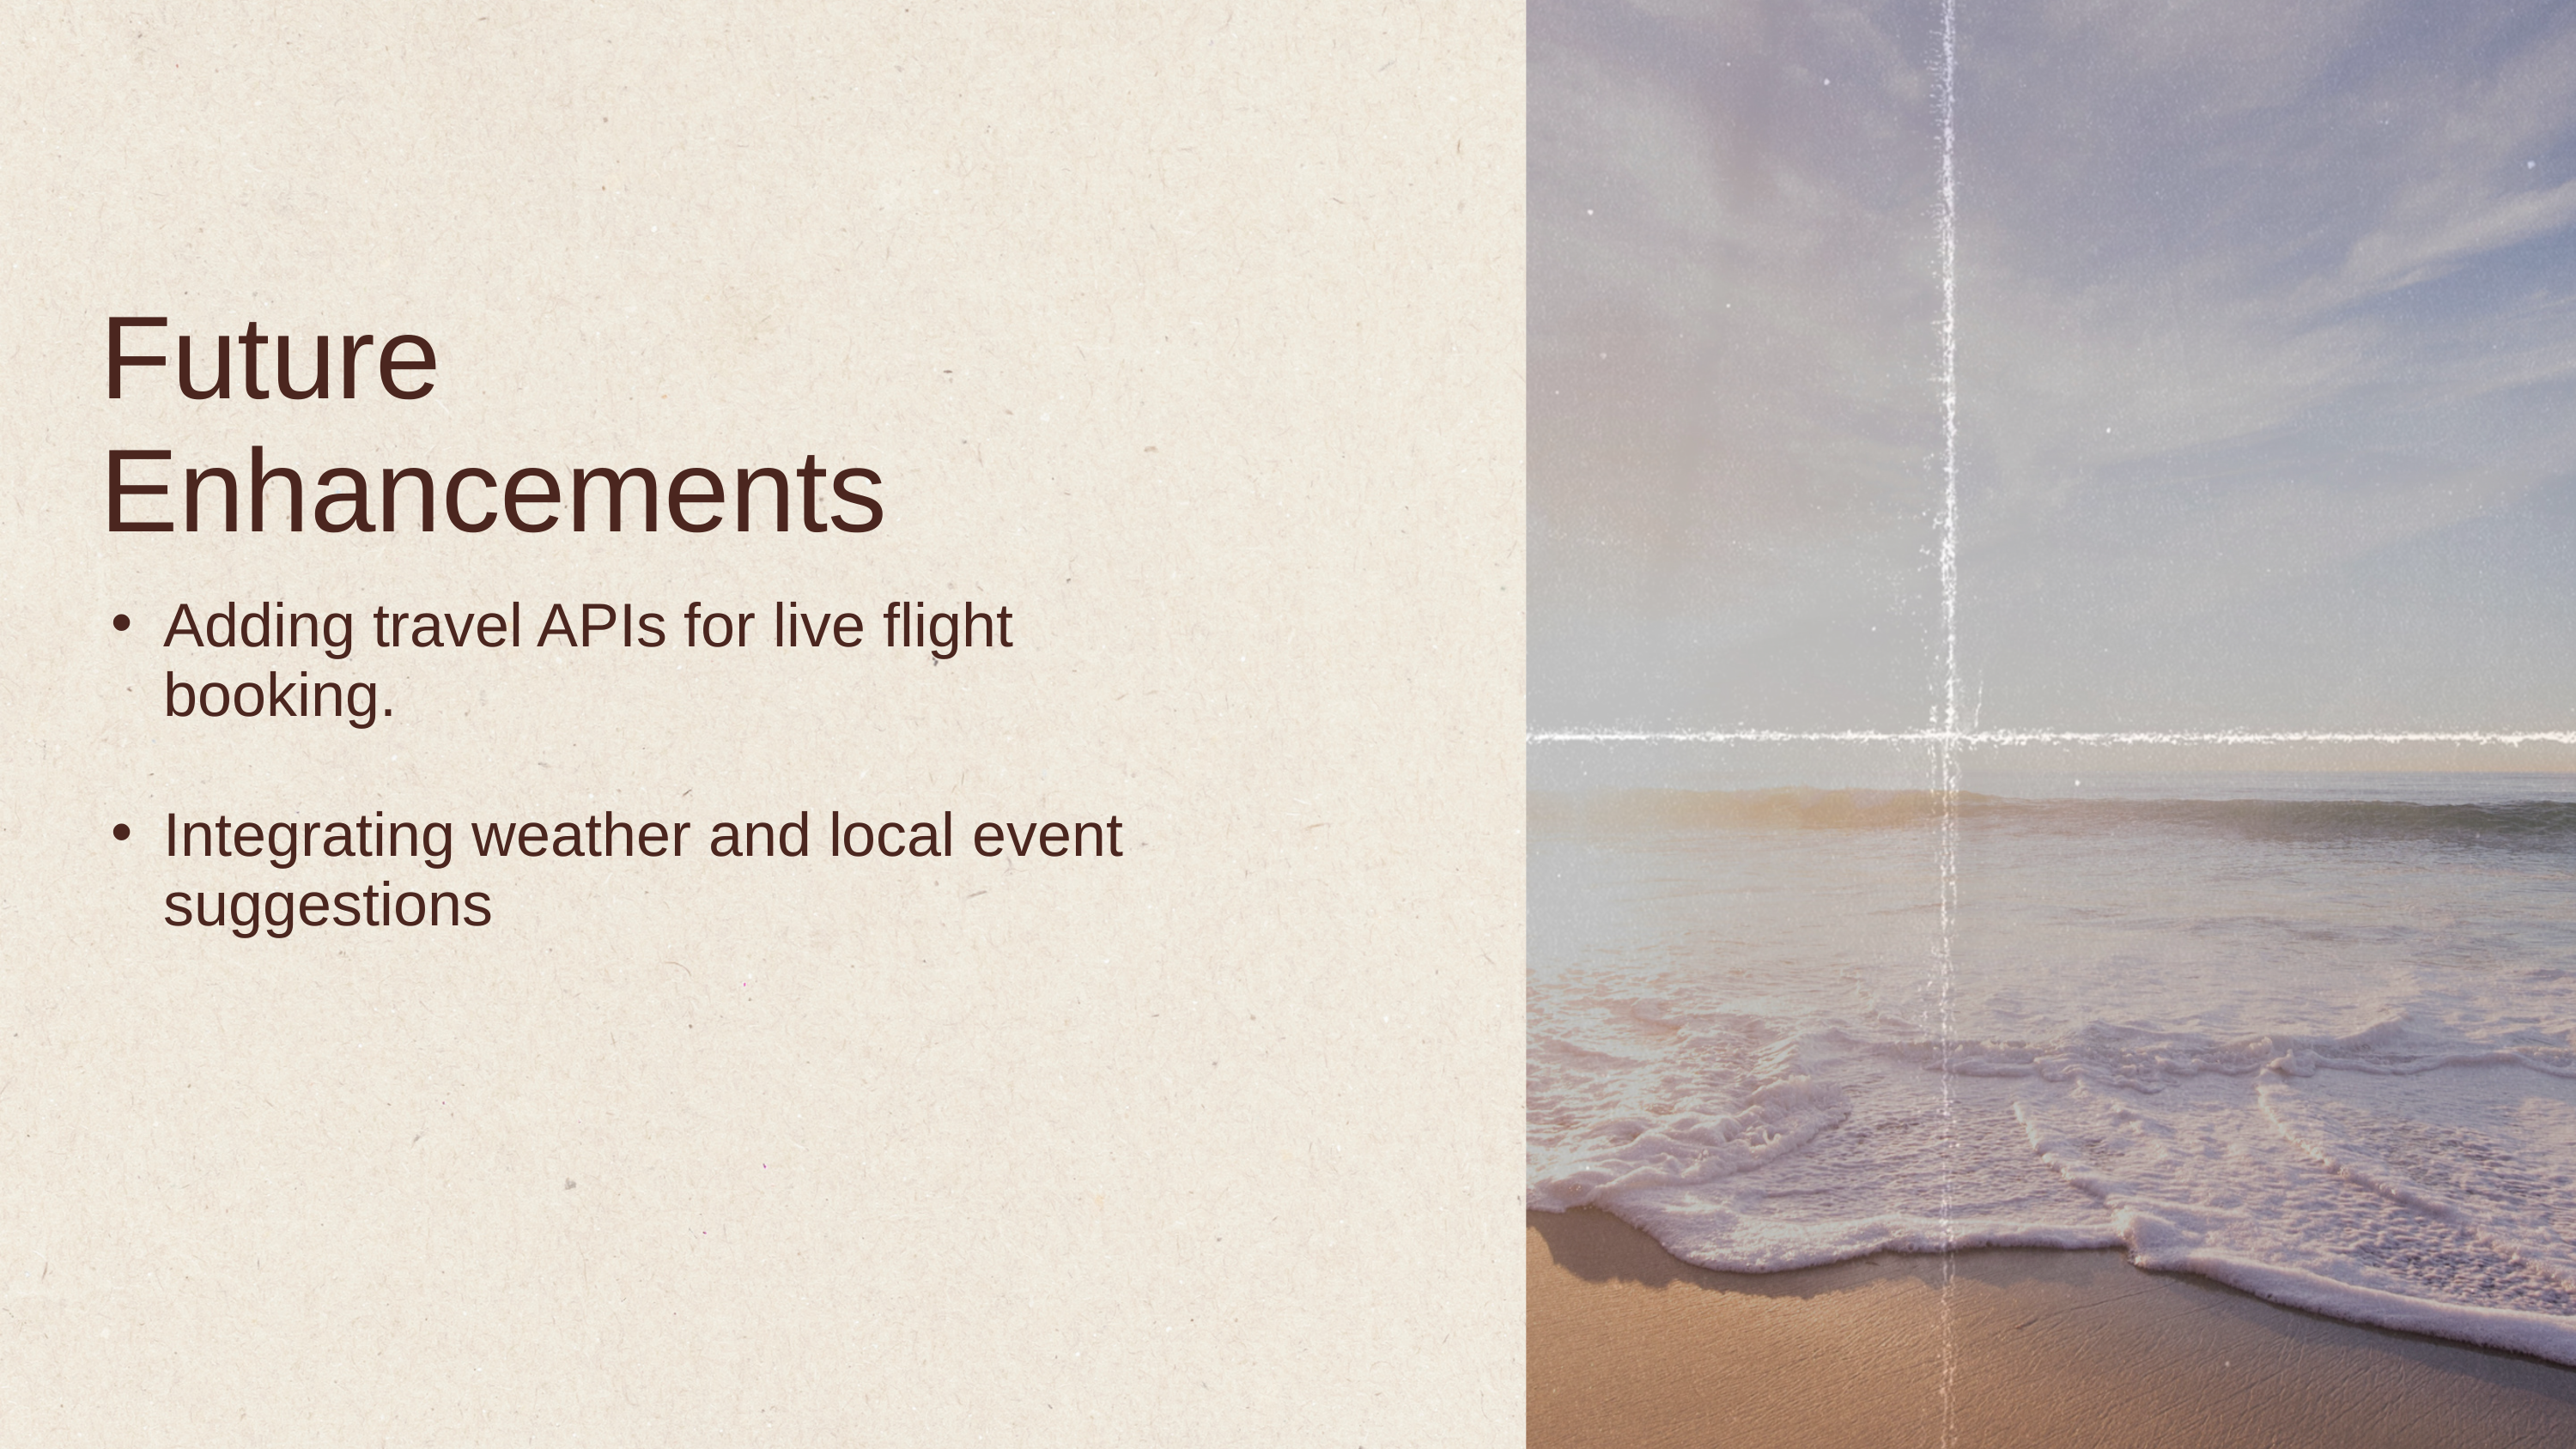

Future Enhancements
Adding travel APIs for live flight booking.

Integrating weather and local event suggestions